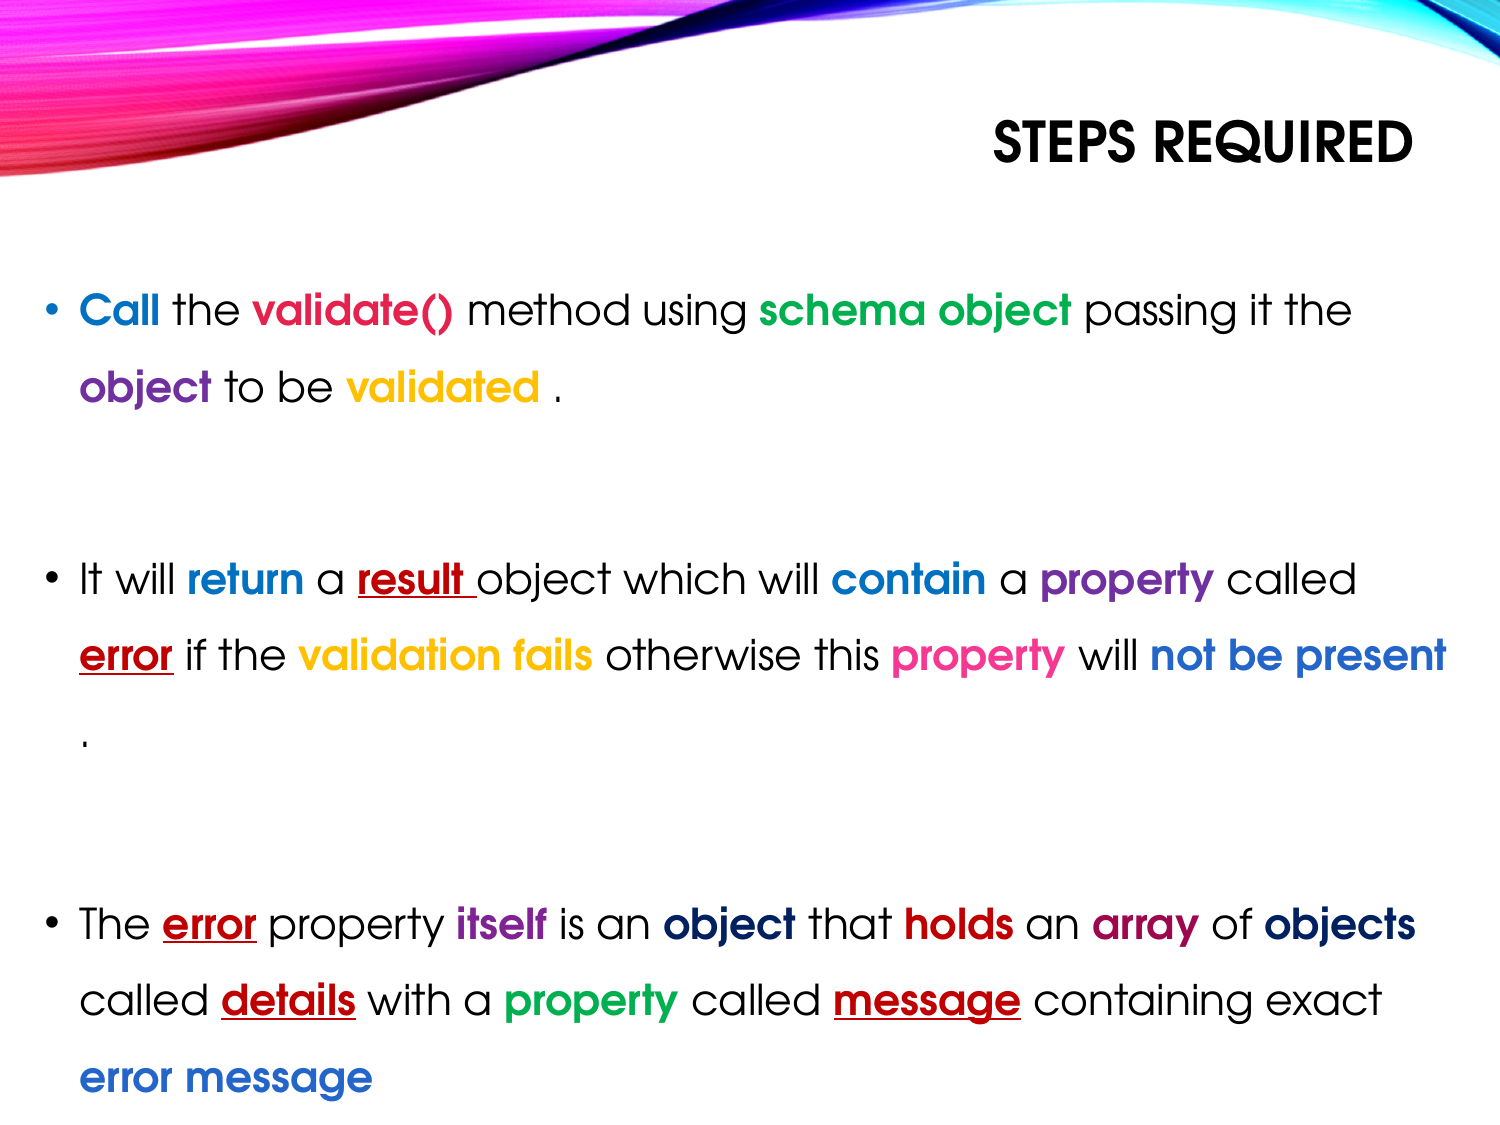

# Steps required
Call the validate() method using schema object passing it the object to be validated .

It will return a result object which will contain a property called error if the validation fails otherwise this property will not be present .

The error property itself is an object that holds an array of objects called details with a property called message containing exact error message